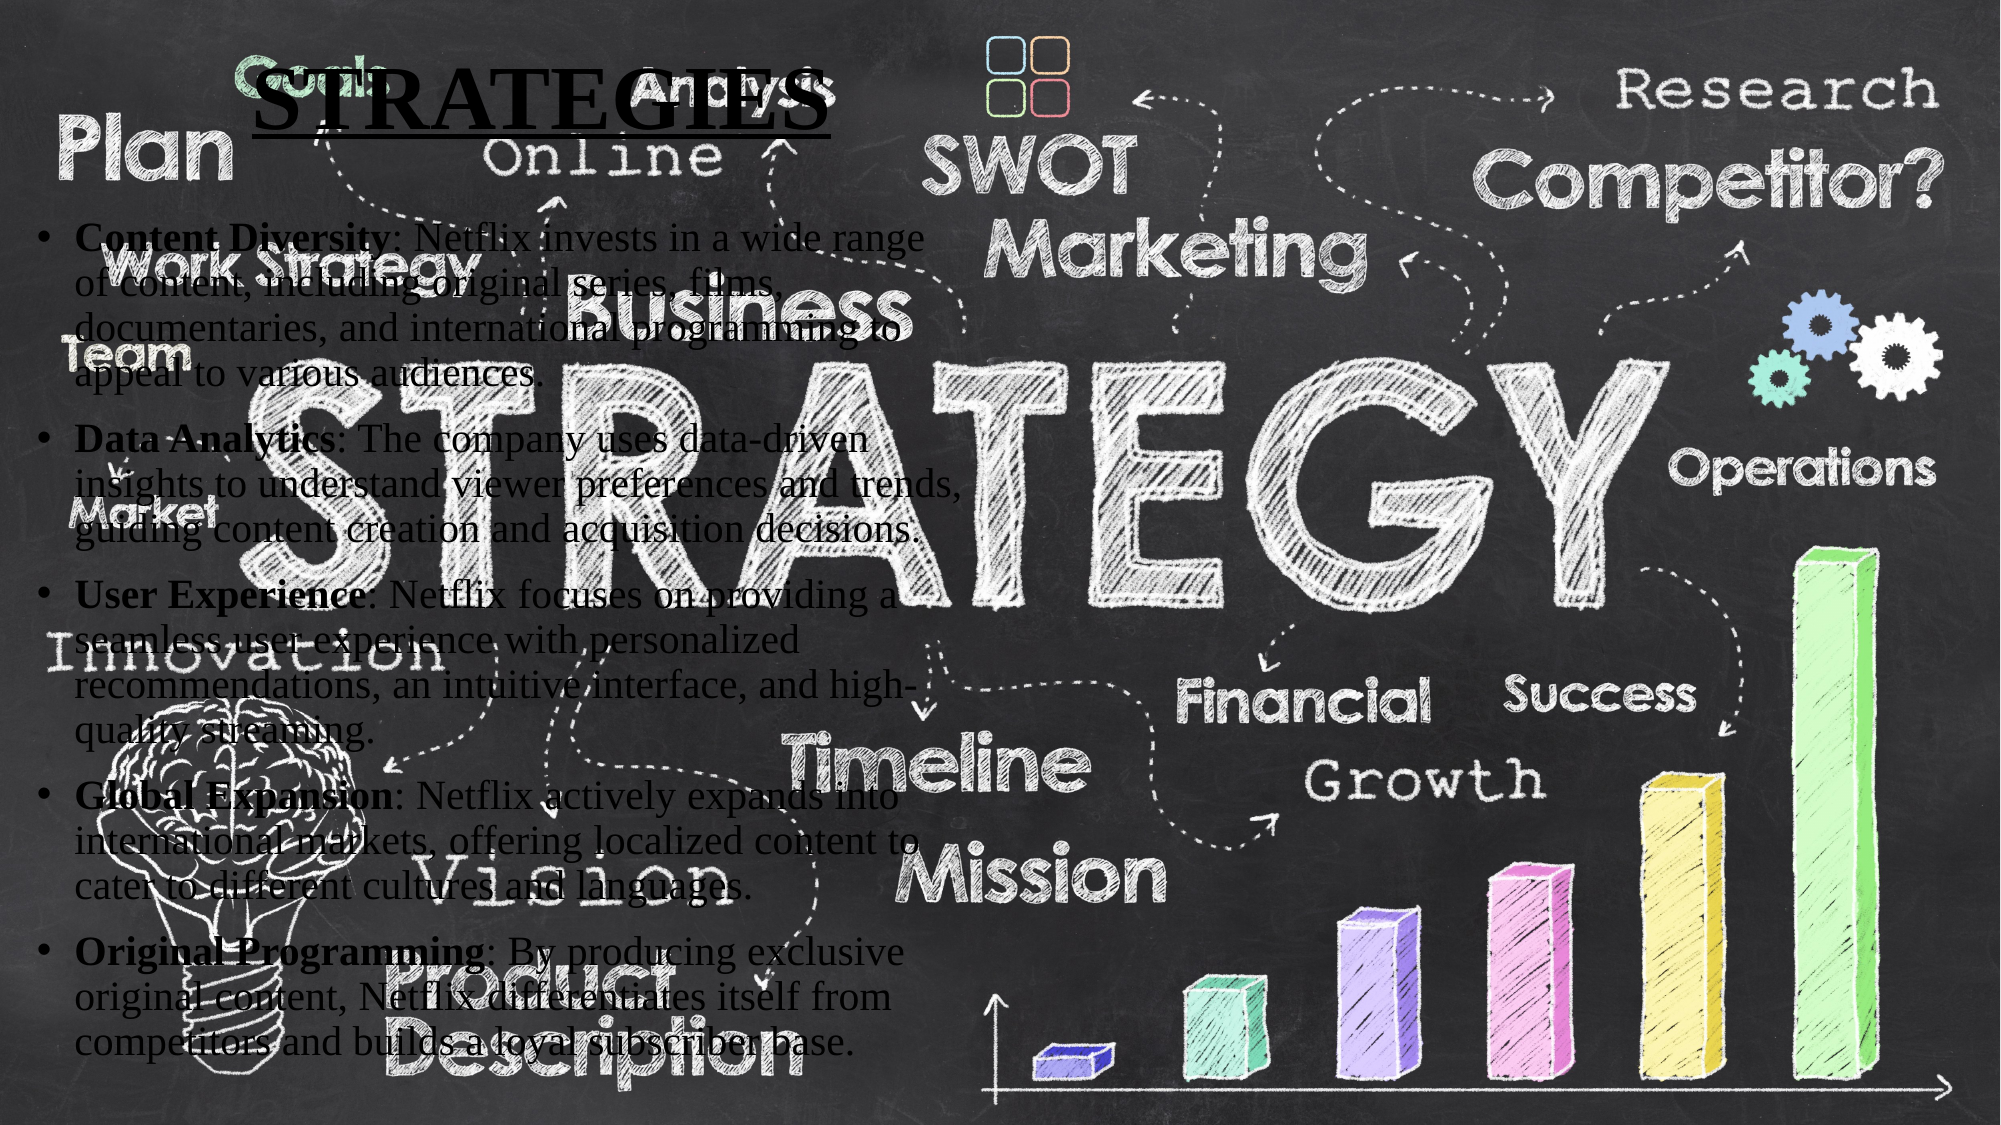

# STRATEGIES
Content Diversity: Netflix invests in a wide range of content, including original series, films, documentaries, and international programming to appeal to various audiences.
Data Analytics: The company uses data-driven insights to understand viewer preferences and trends, guiding content creation and acquisition decisions.
User Experience: Netflix focuses on providing a seamless user experience with personalized recommendations, an intuitive interface, and high-quality streaming.
Global Expansion: Netflix actively expands into international markets, offering localized content to cater to different cultures and languages.
Original Programming: By producing exclusive original content, Netflix differentiates itself from competitors and builds a loyal subscriber base.